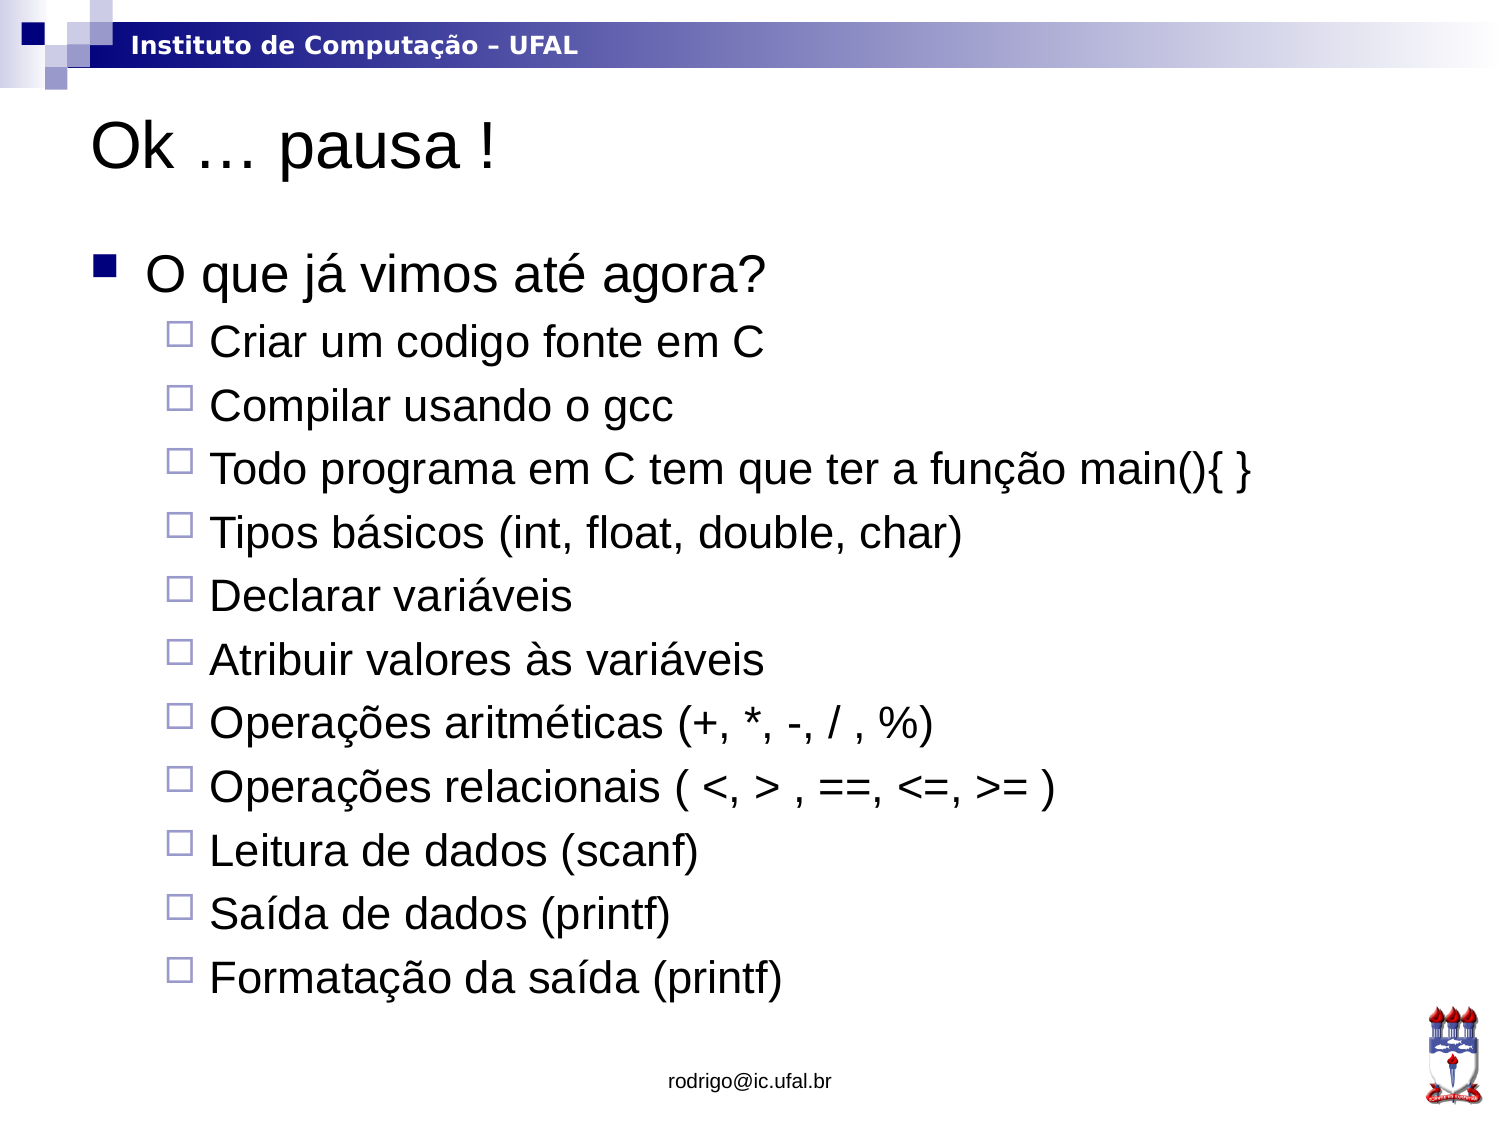

# Ok … pausa !
O que já vimos até agora?
Criar um codigo fonte em C
Compilar usando o gcc
Todo programa em C tem que ter a função main(){ }
Tipos básicos (int, float, double, char)
Declarar variáveis
Atribuir valores às variáveis
Operações aritméticas (+, *, -, / , %)
Operações relacionais ( <, > , ==, <=, >= )
Leitura de dados (scanf)
Saída de dados (printf)
Formatação da saída (printf)
rodrigo@ic.ufal.br